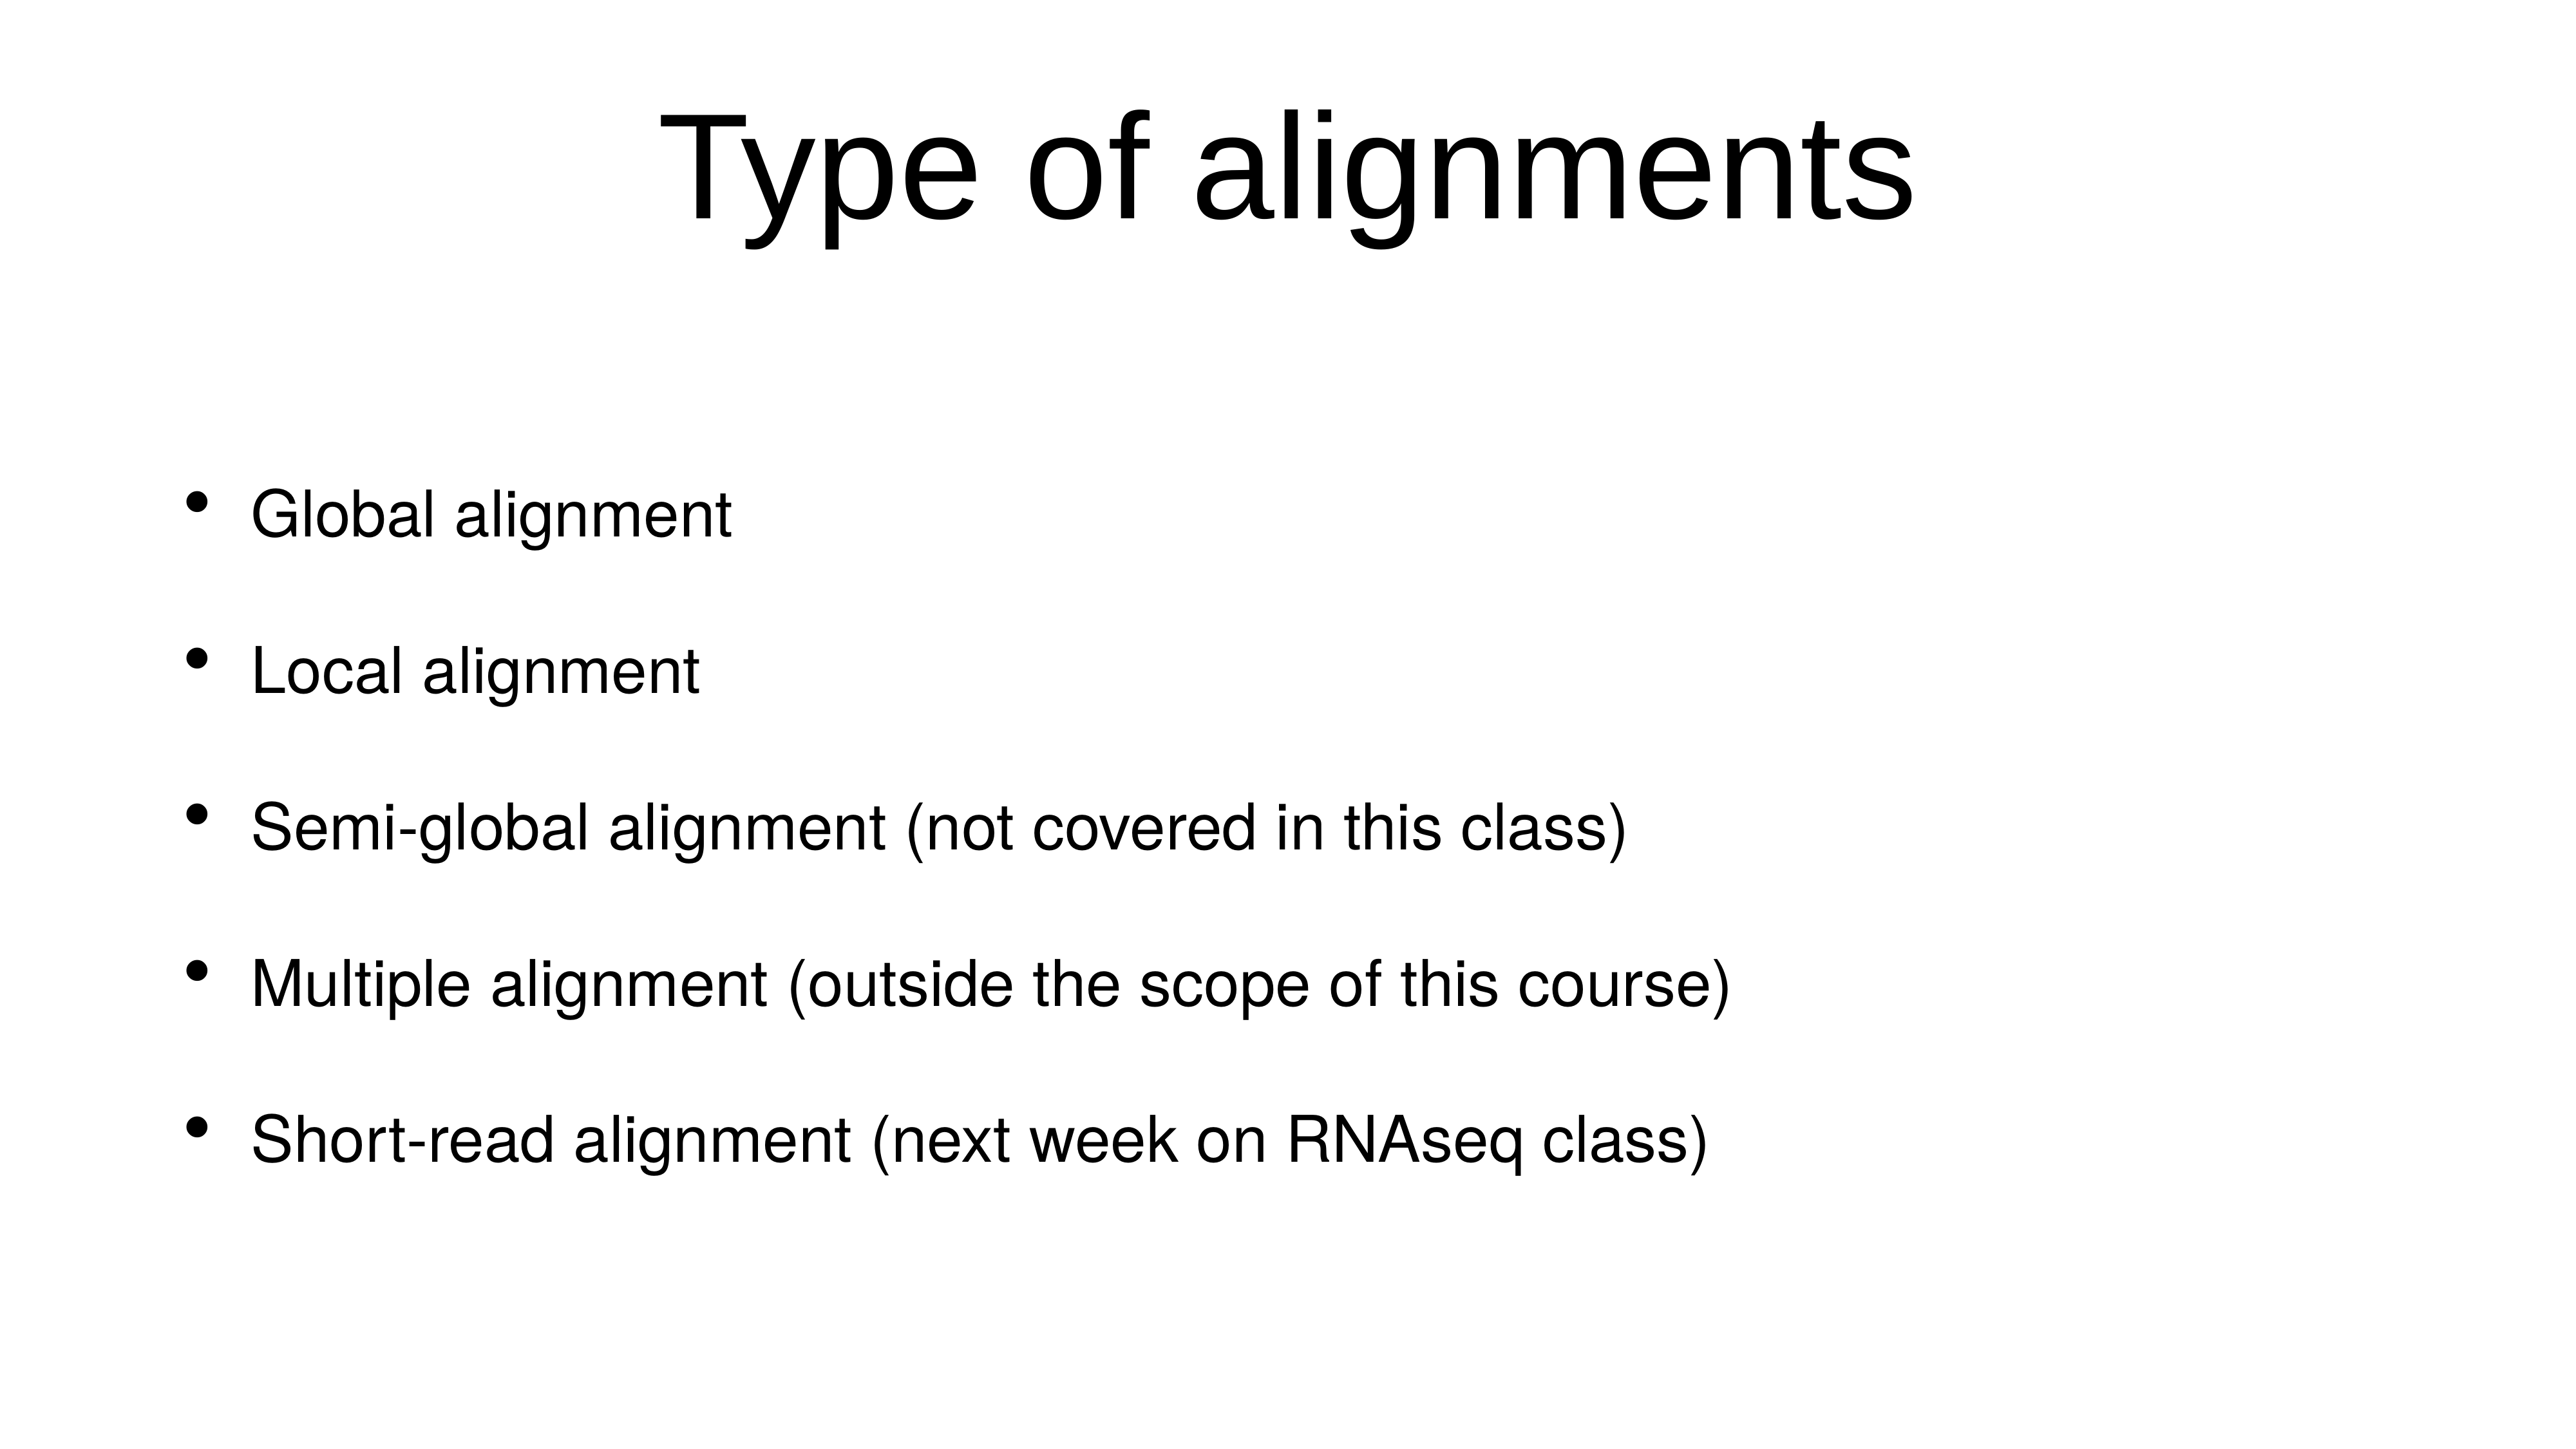

# Type of alignments
Global alignment
Local alignment
Semi-global alignment (not covered in this class)
Multiple alignment (outside the scope of this course)
Short-read alignment (next week on RNAseq class)